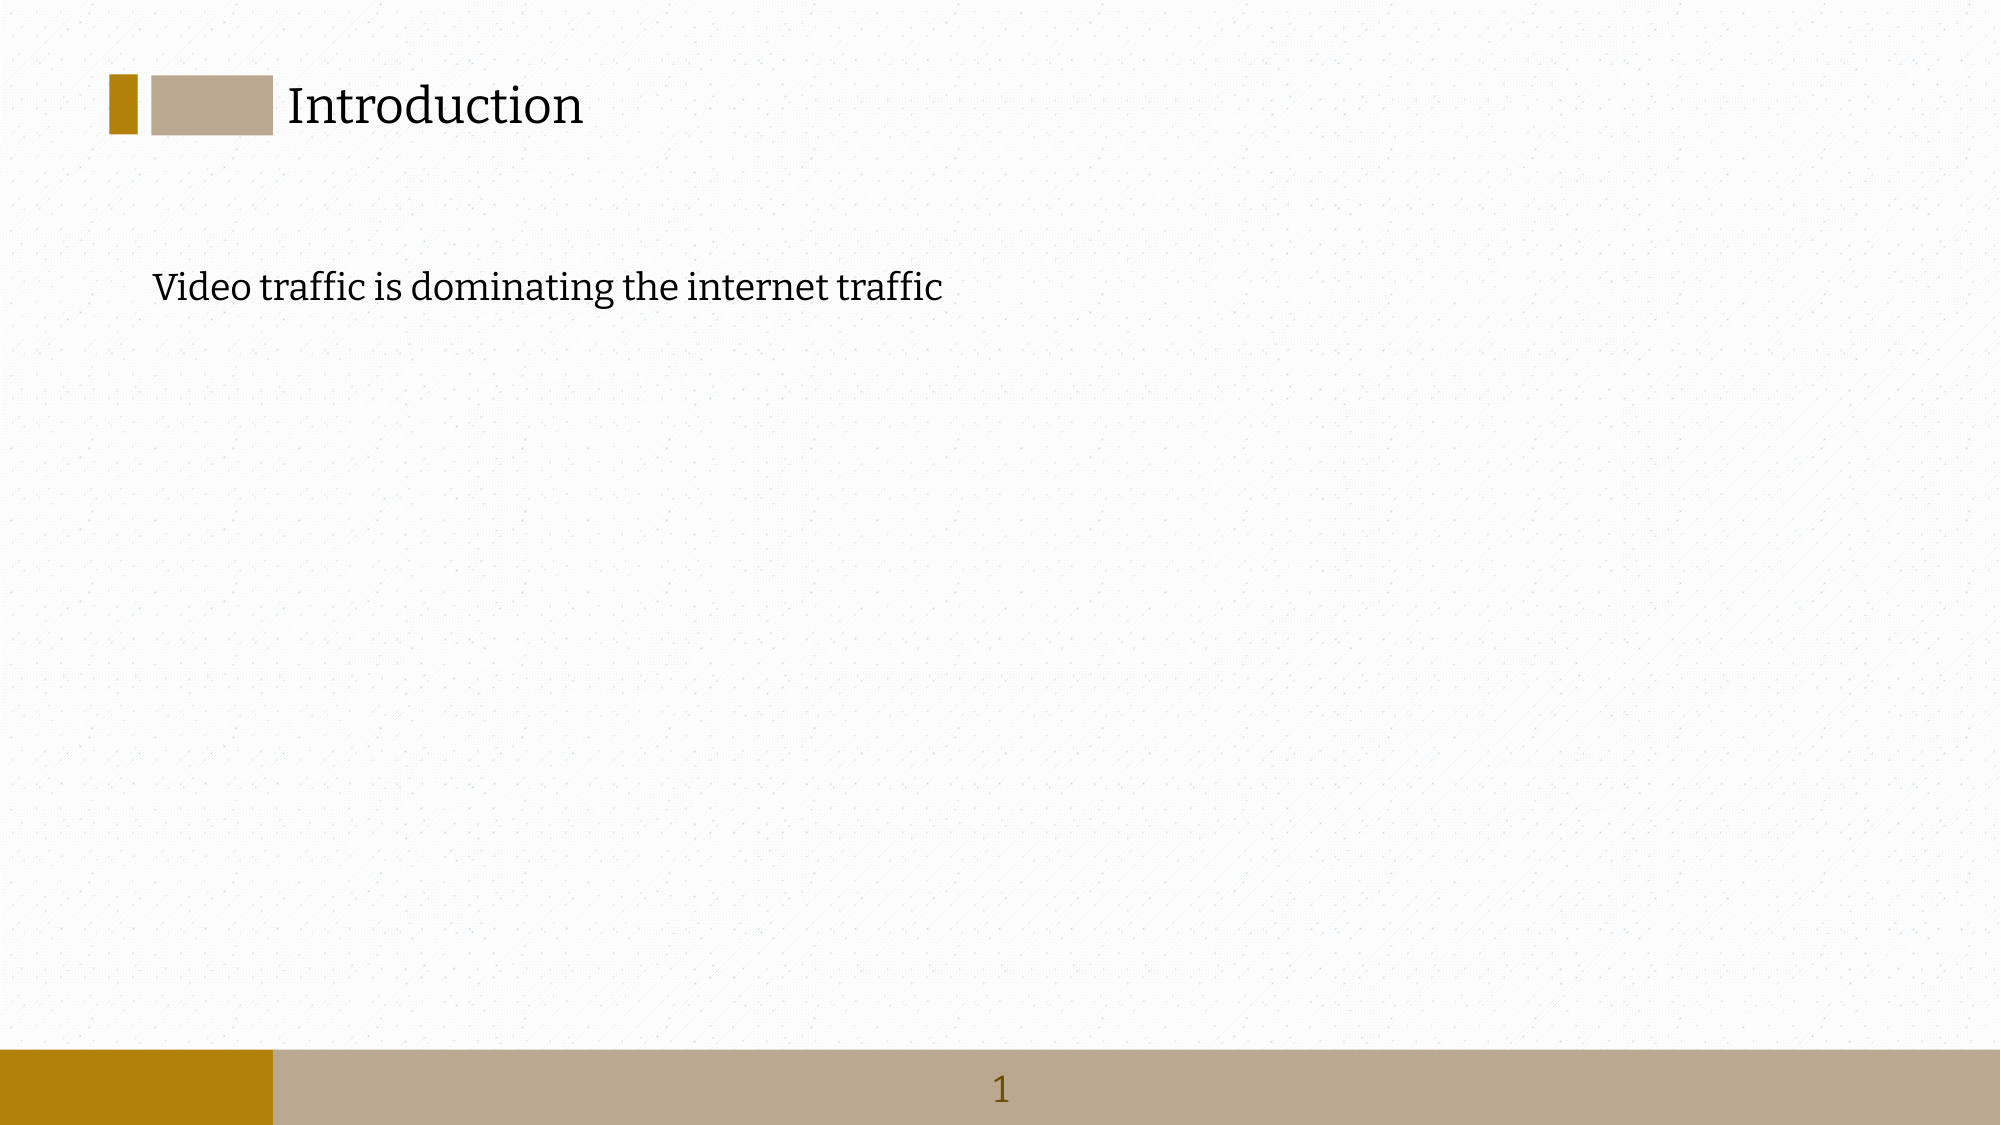

Introduction

Video traffic is dominating the internet traffic

1